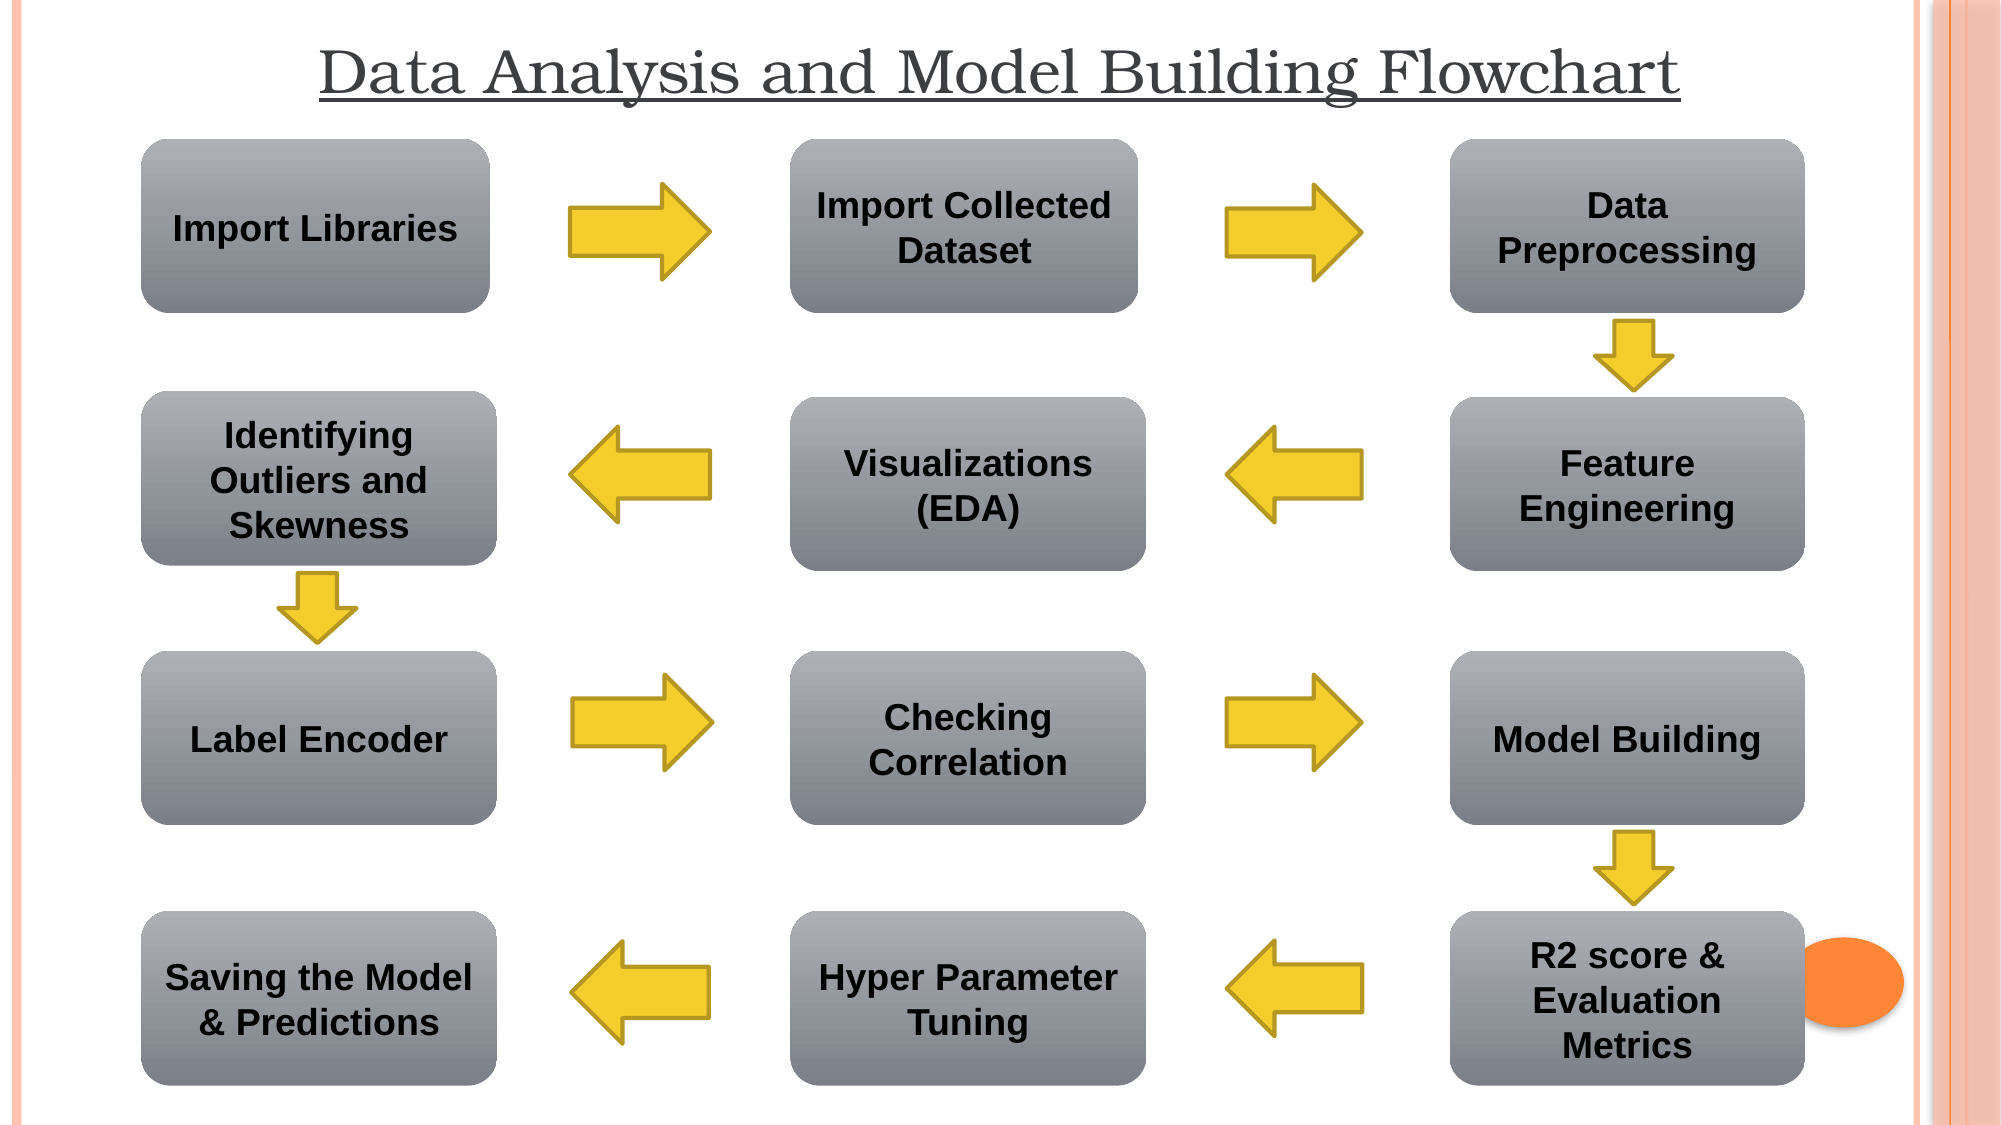

Data Analysis and Model Building Flowchart
Import Libraries
Import Collected Dataset
Data Preprocessing

Identifying Outliers and Skewness
Visualizations
(EDA)
Feature Engineering

Label Encoder
Checking Correlation
Model Building

Saving the Model & Predictions
Hyper Parameter Tuning
R2 score & Evaluation Metrics